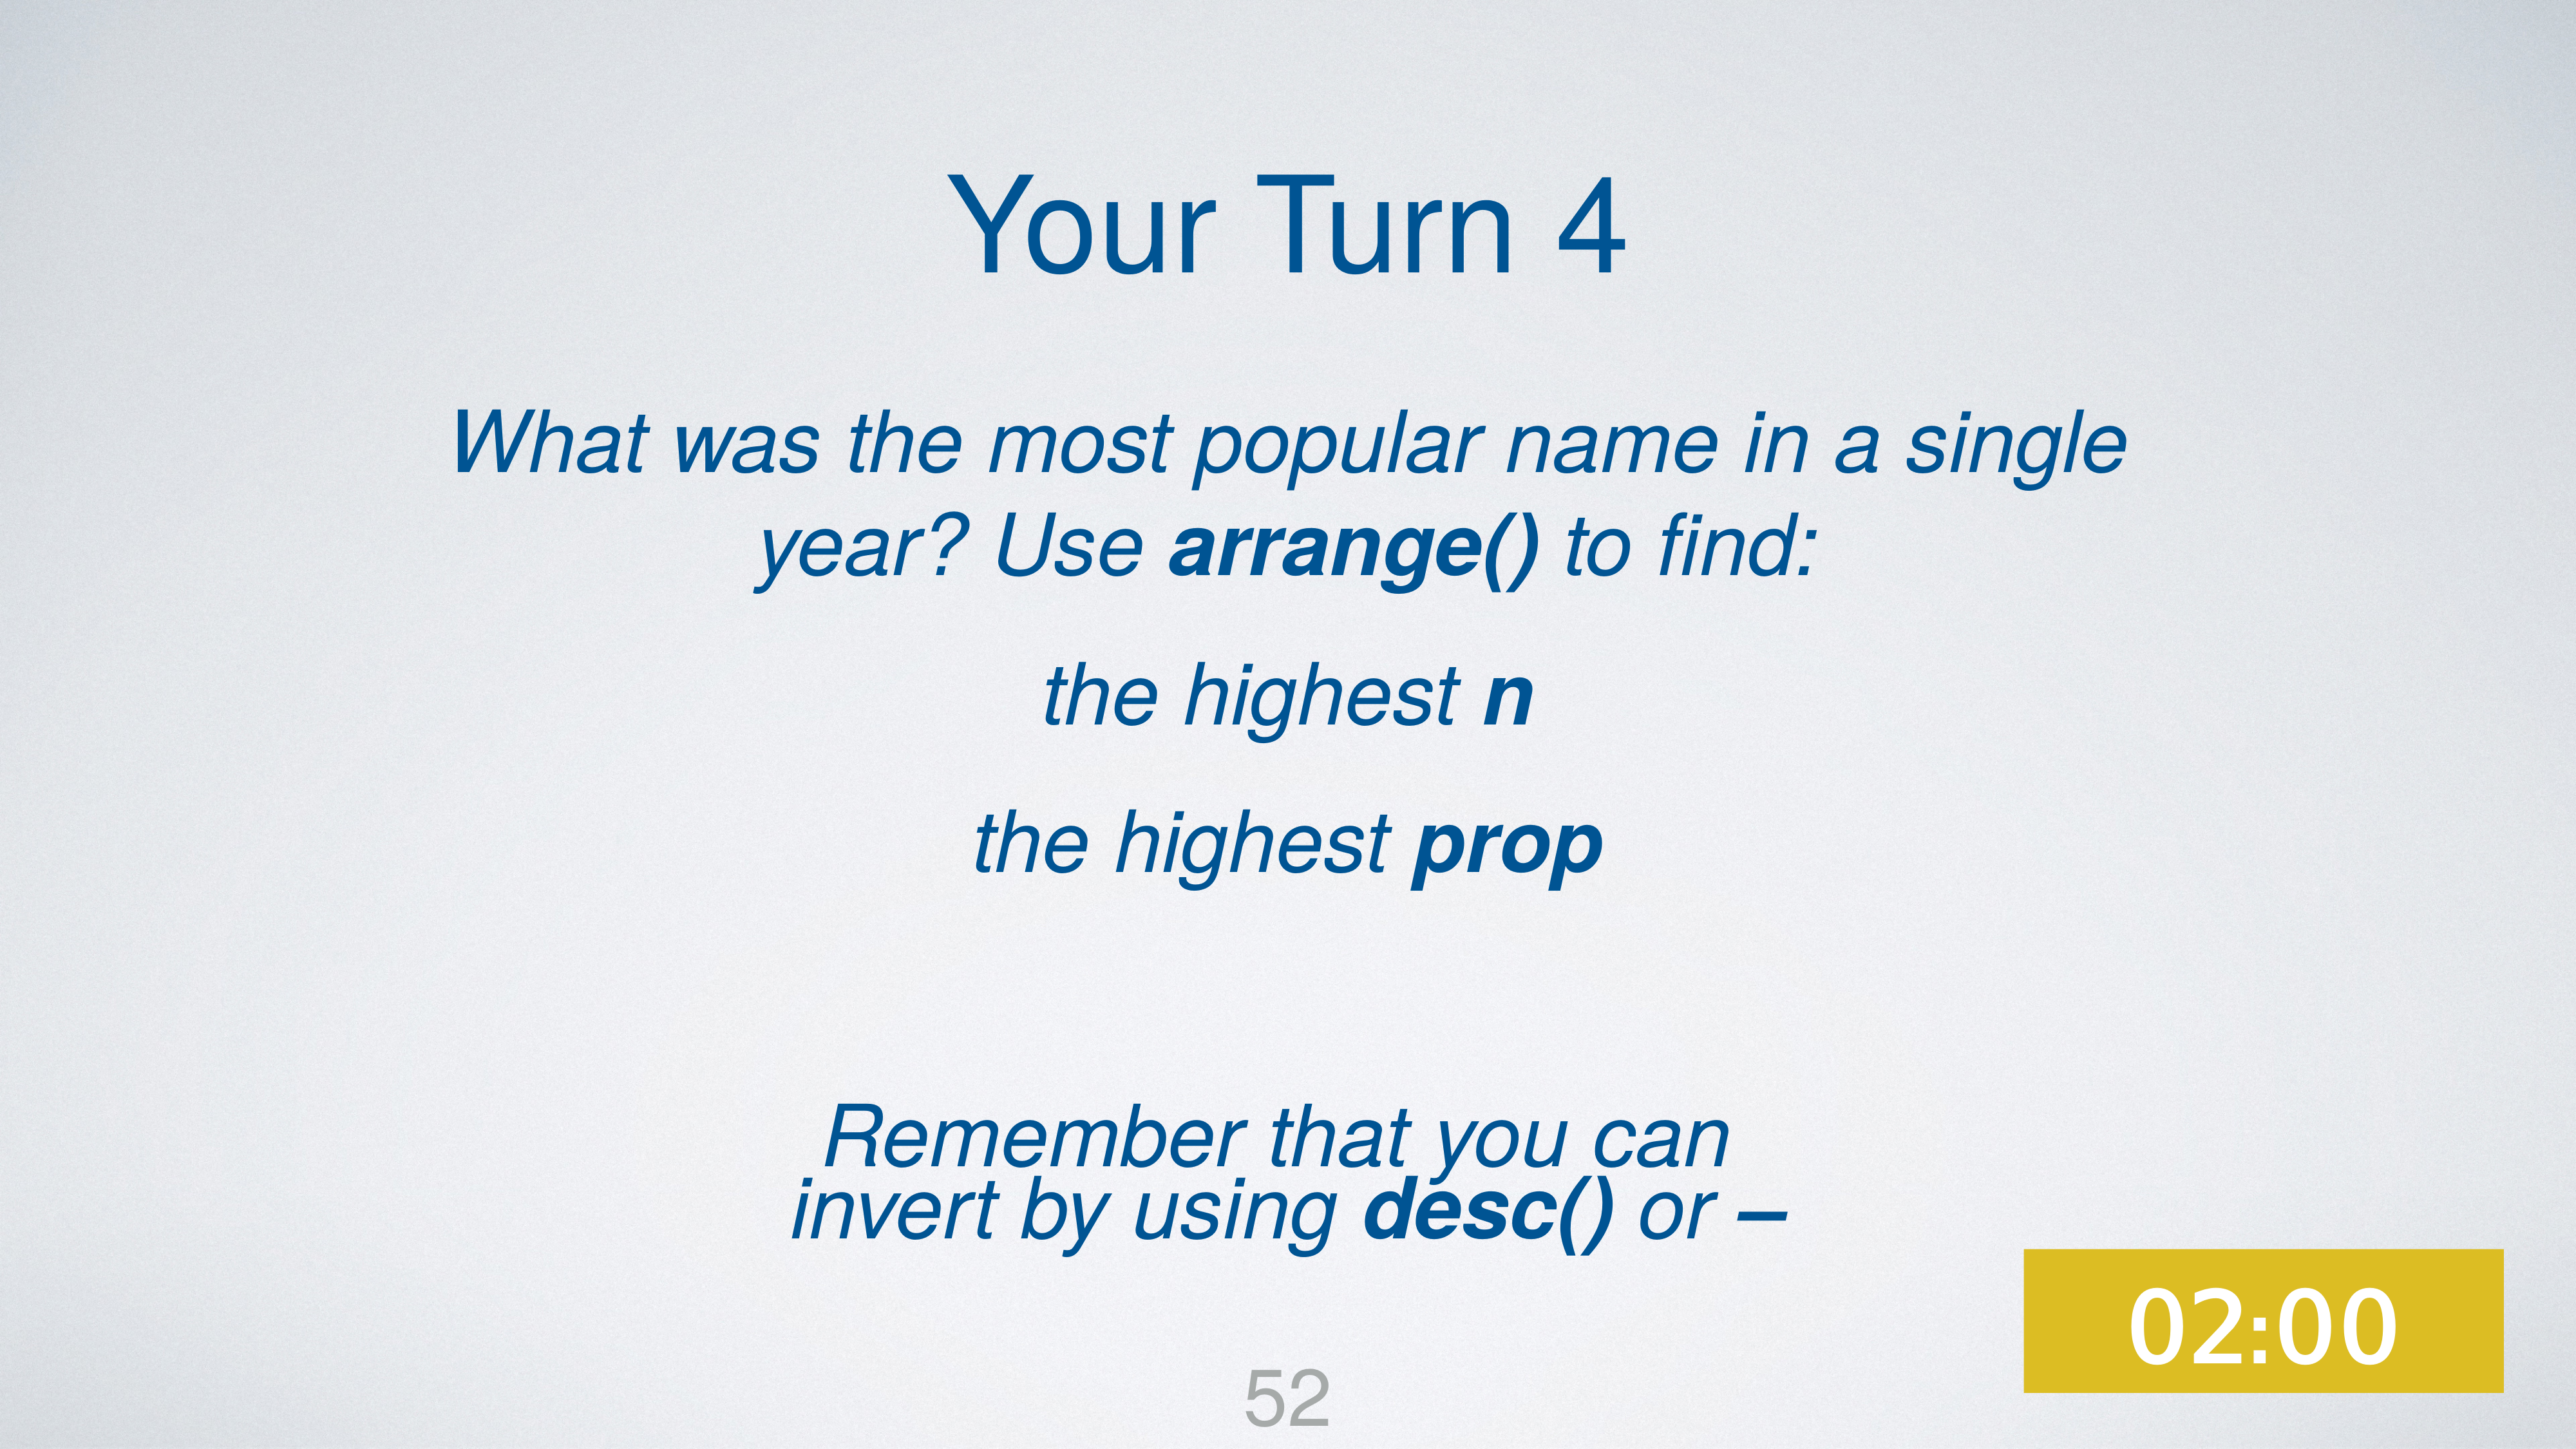

Your Turn 4
What was the most popular name in a single year? Use arrange() to find:
the highest n
the highest prop

Remember that you can
invert by using desc() or –
02:00
52